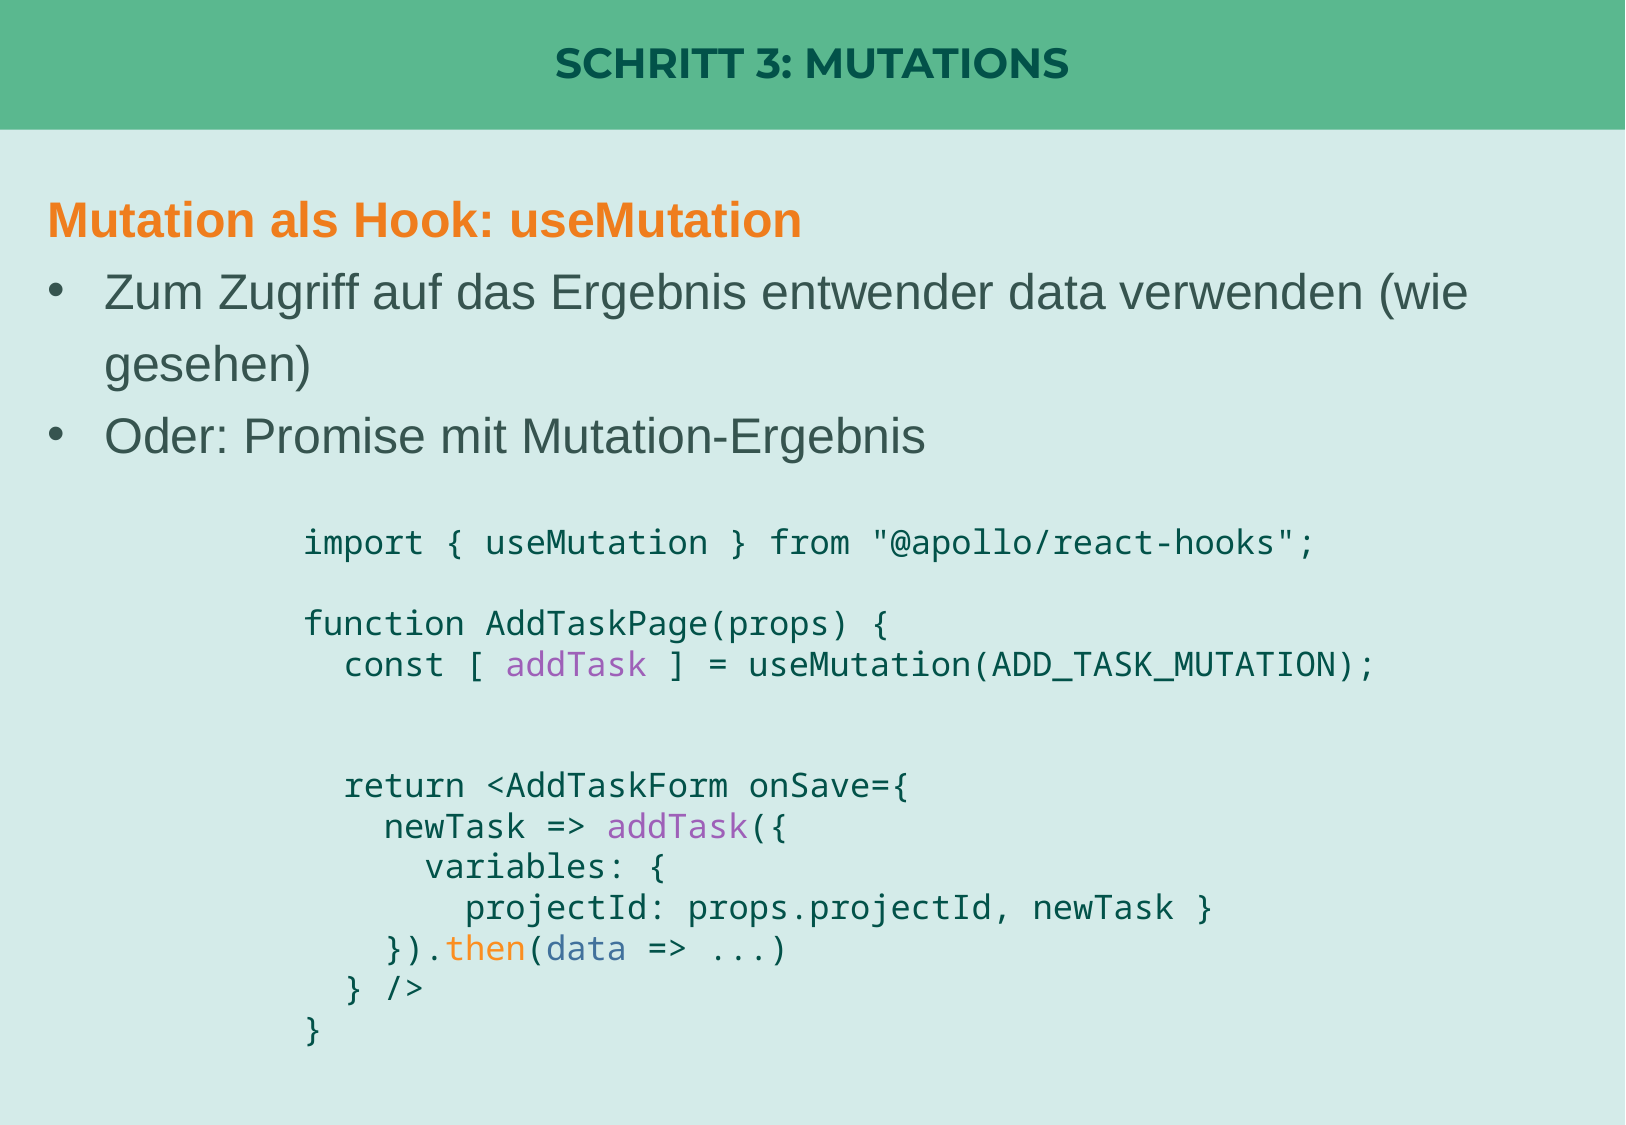

# Schritt 3: Mutations
Mutation als Hook: useMutation
Zum Zugriff auf das Ergebnis entwender data verwenden (wie gesehen)
Oder: Promise mit Mutation-Ergebnis
import { useMutation } from "@apollo/react-hooks";

function AddTaskPage(props) {
  const [ addTask ] = useMutation(ADD_TASK_MUTATION);

  return <AddTaskForm onSave={
    newTask => addTask({
      variables: {
        projectId: props.projectId, newTask }
    }).then(data => ...)
  } />
}